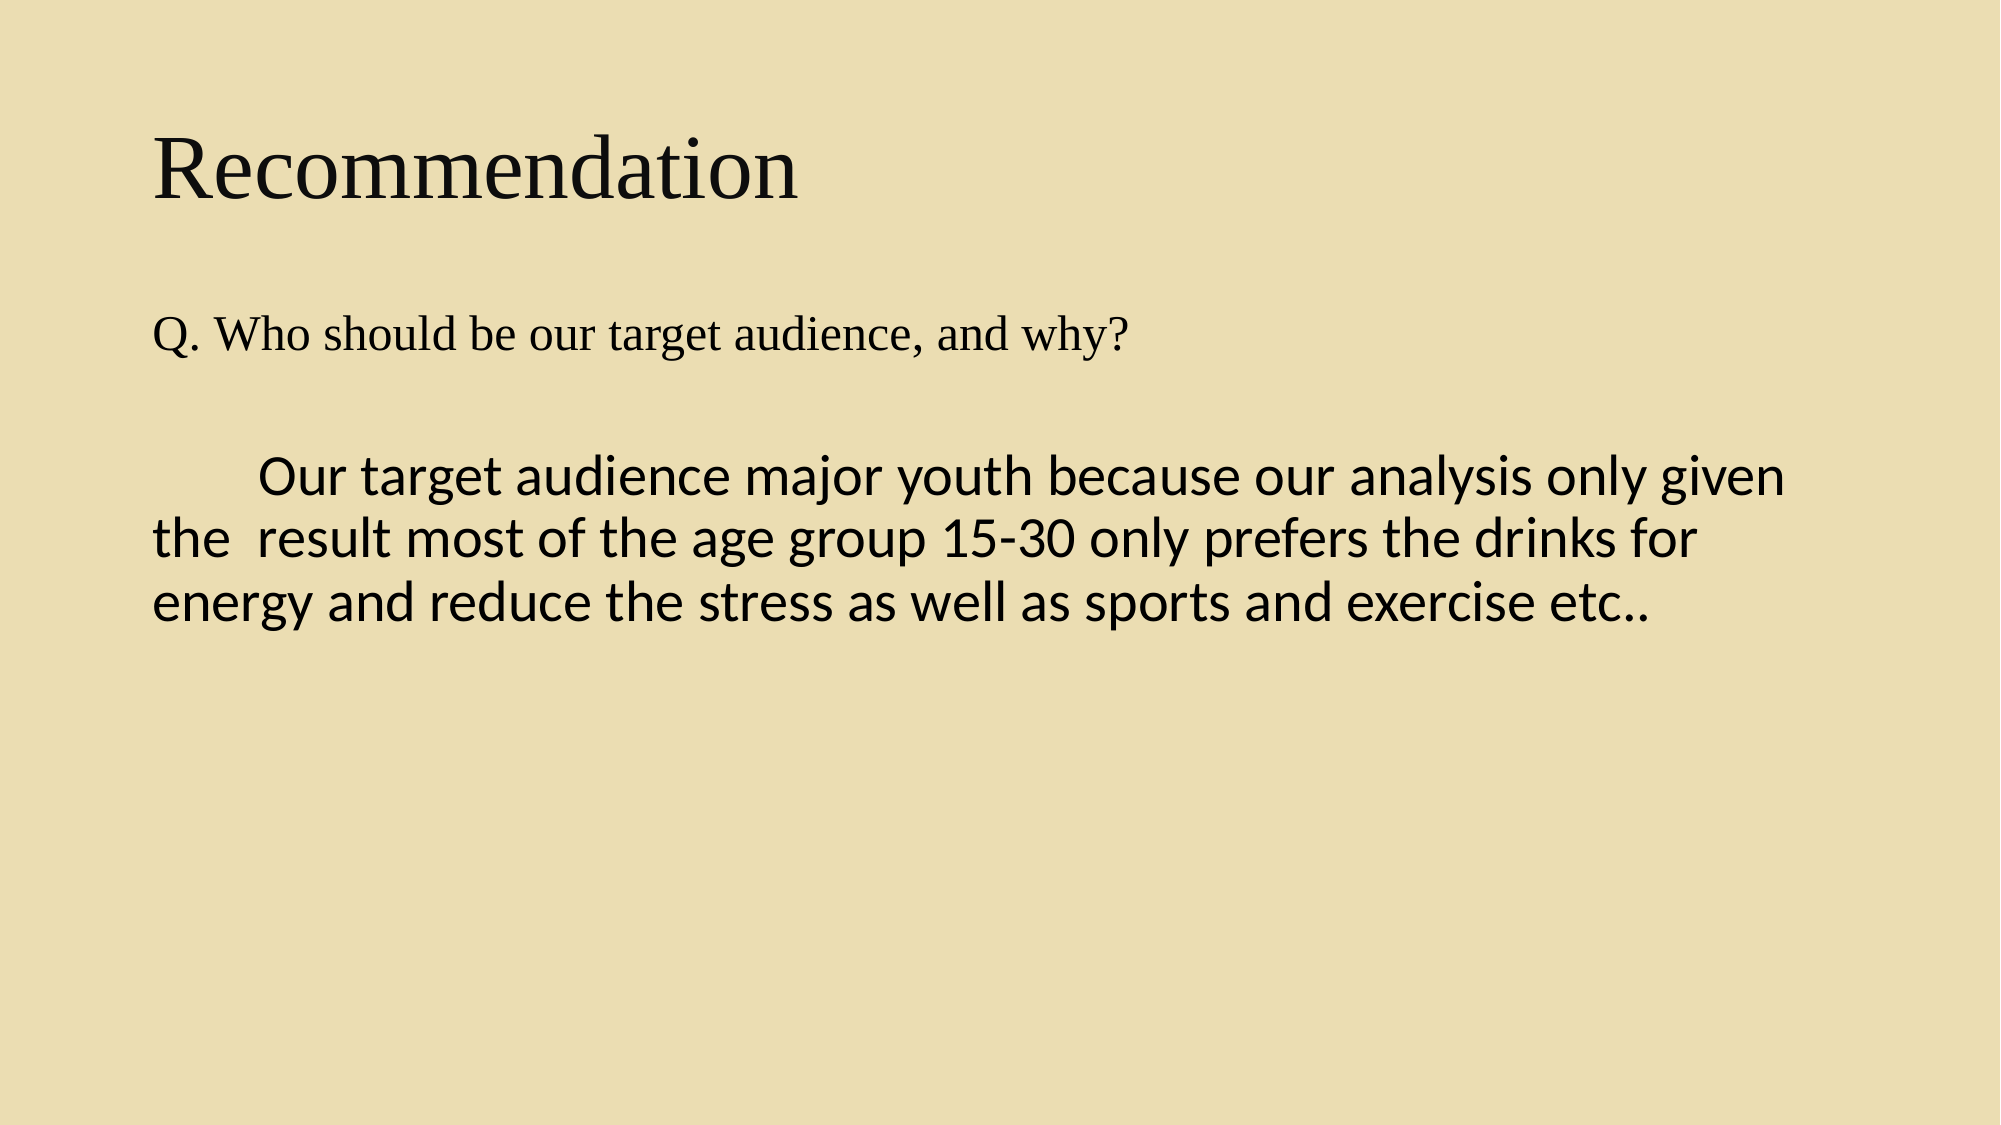

# Recommendation
Q. Who should be our target audience, and why?
        Our target audience major youth because our analysis only given the  result most of the age group 15-30 only prefers the drinks for energy and reduce the stress as well as sports and exercise etc..